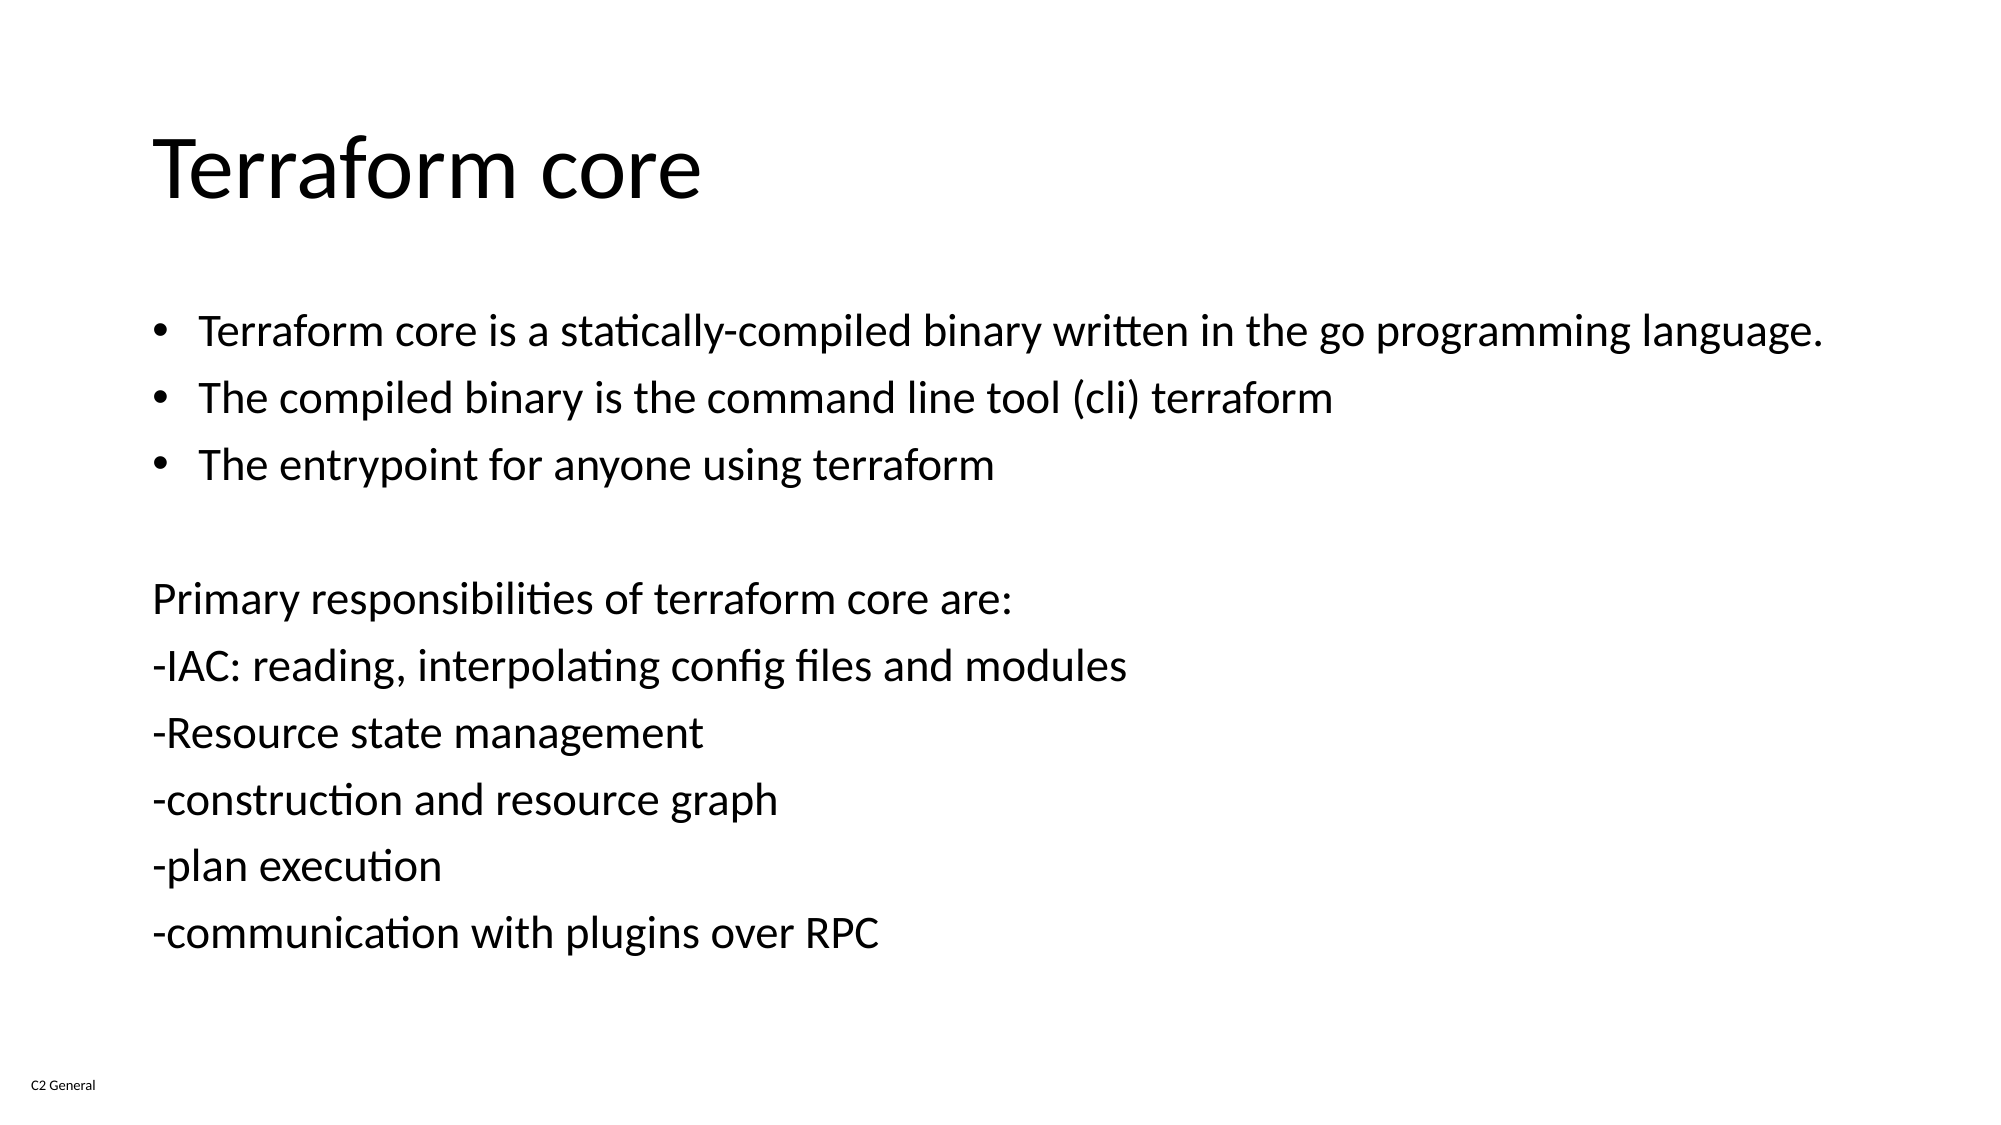

Terraform core
Terraform core is a statically-compiled binary written in the go programming language.
The compiled binary is the command line tool (cli) terraform
The entrypoint for anyone using terraform

Primary responsibilities of terraform core are:
-IAC: reading, interpolating config files and modules
-Resource state management
-construction and resource graph
-plan execution
-communication with plugins over RPC